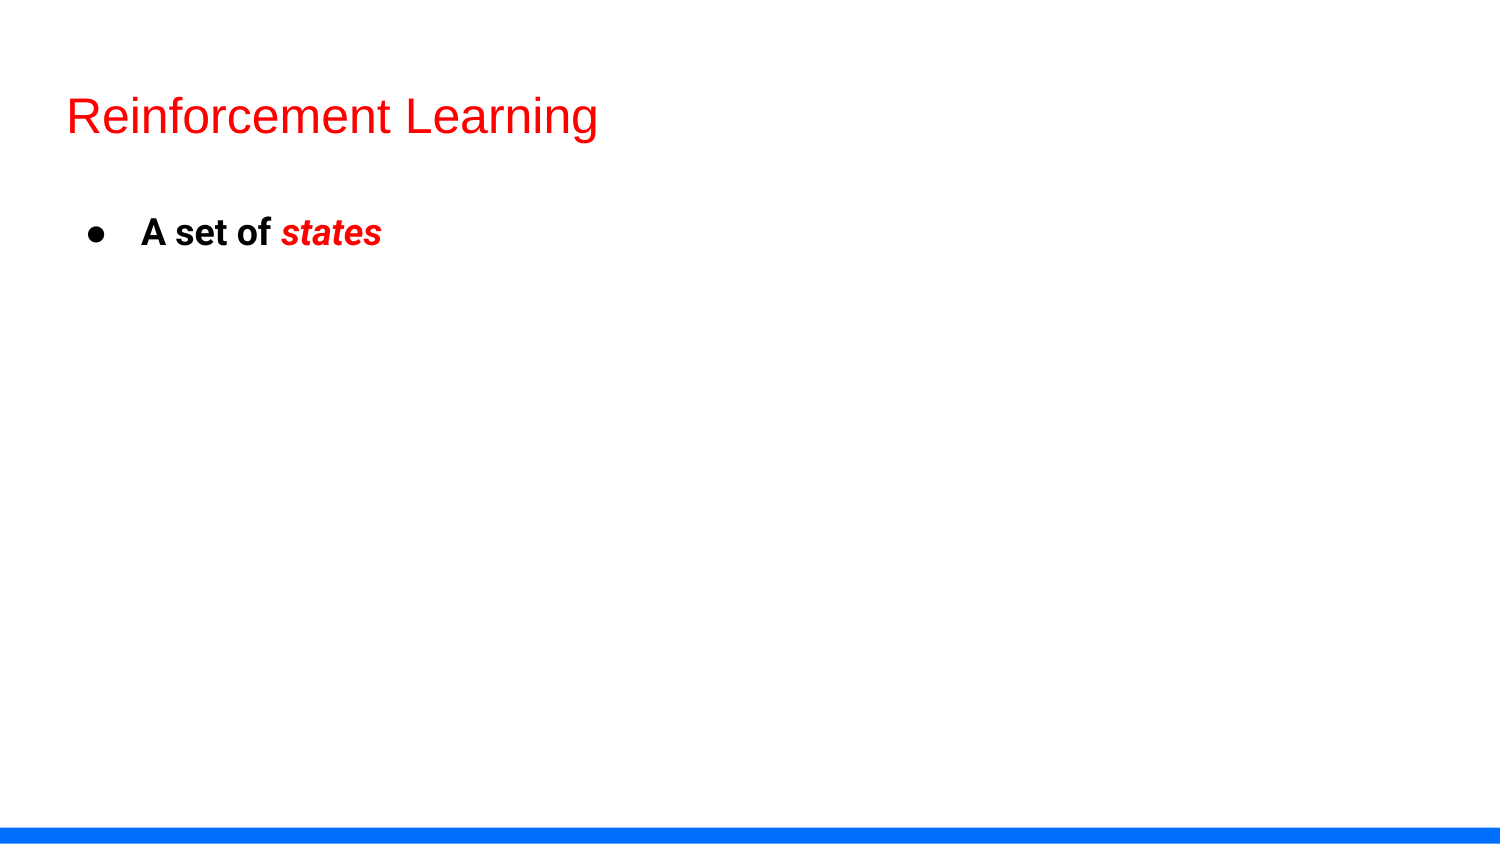

# Reinforcement Learning
A set of states